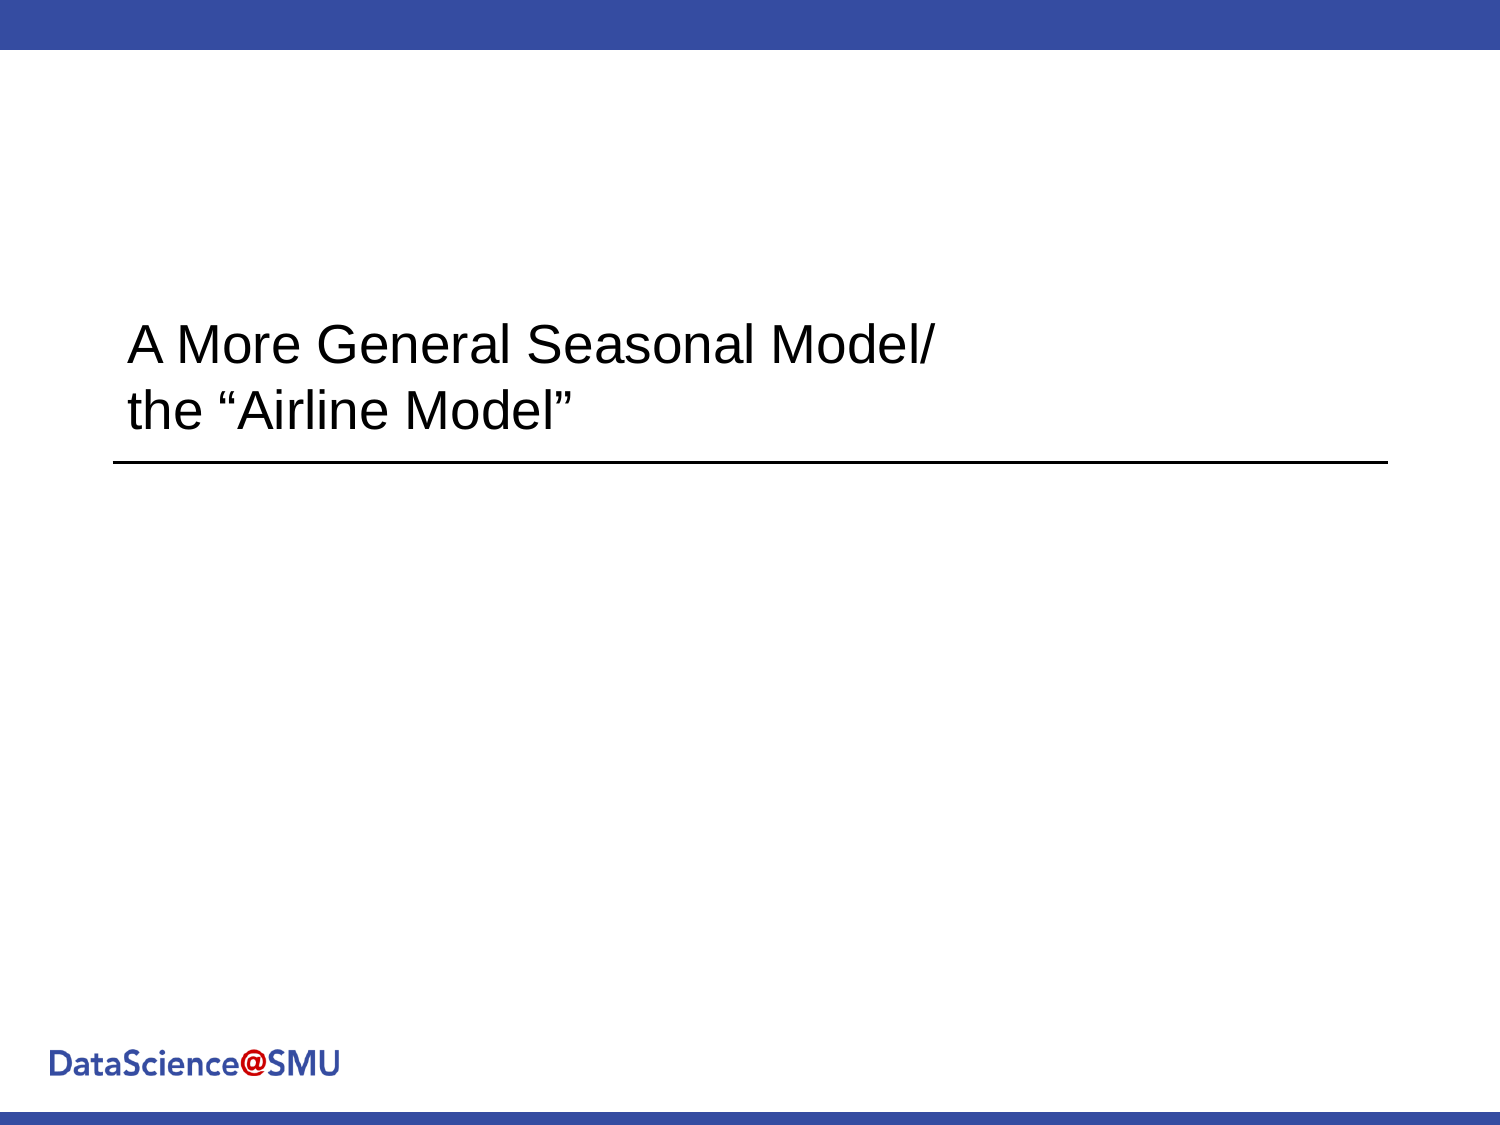

# A More General Seasonal Model/ the “Airline Model”